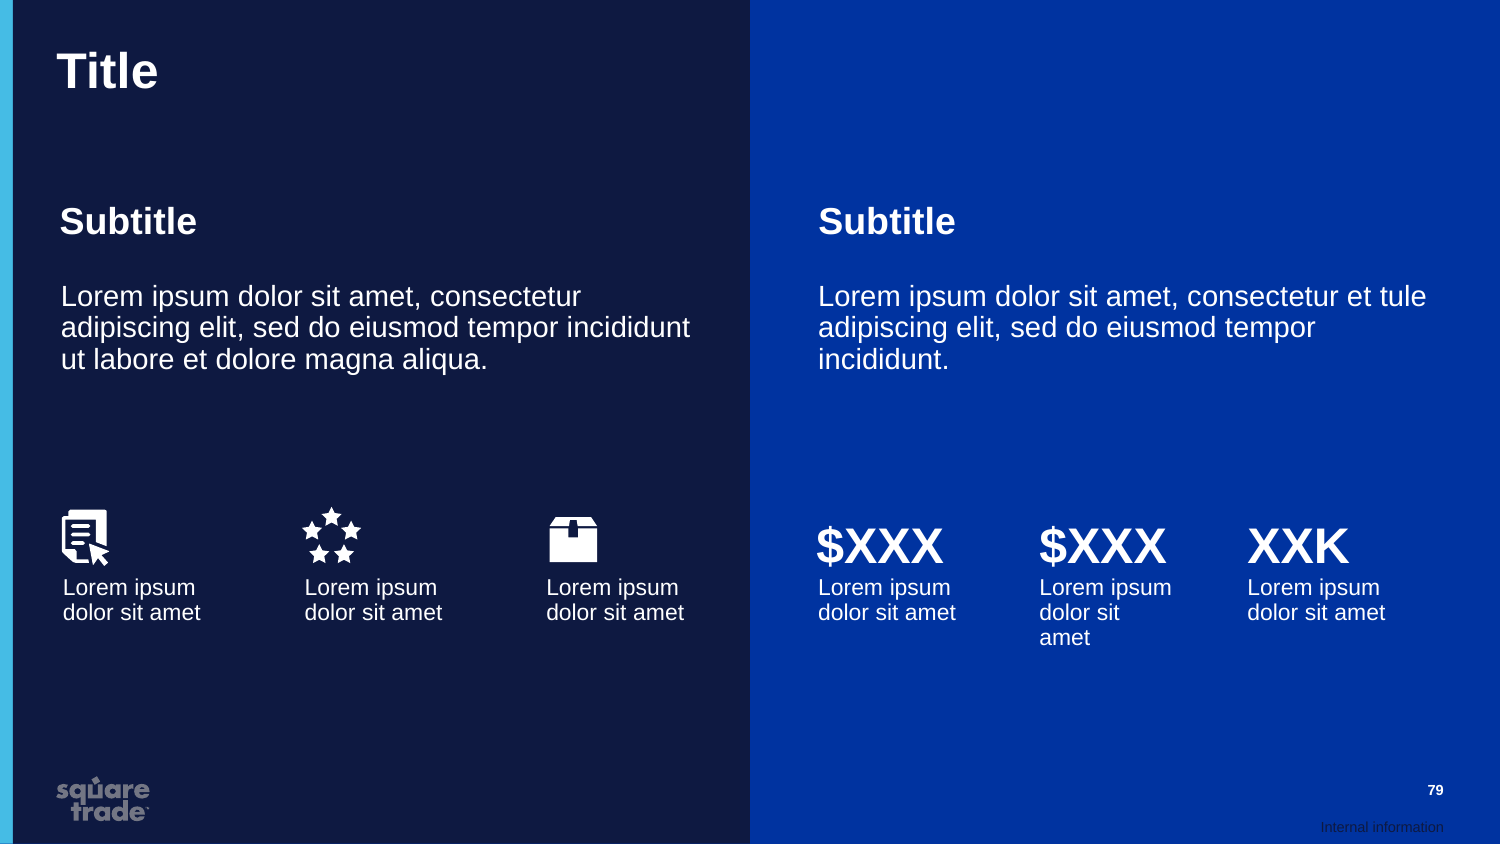

# Title
Subtitle
Subtitle
Lorem ipsum dolor sit amet, consectetur adipiscing elit, sed do eiusmod tempor incididunt ut labore et dolore magna aliqua.
Lorem ipsum dolor sit amet, consectetur et tule adipiscing elit, sed do eiusmod tempor incididunt.

$XXX
$XXX
XXK

Lorem ipsum dolor sit amet
Lorem ipsum dolor sit amet
Lorem ipsum dolor sit amet
Lorem ipsum dolor sit amet
Lorem ipsum dolor sit amet
Lorem ipsum dolor sit amet
79